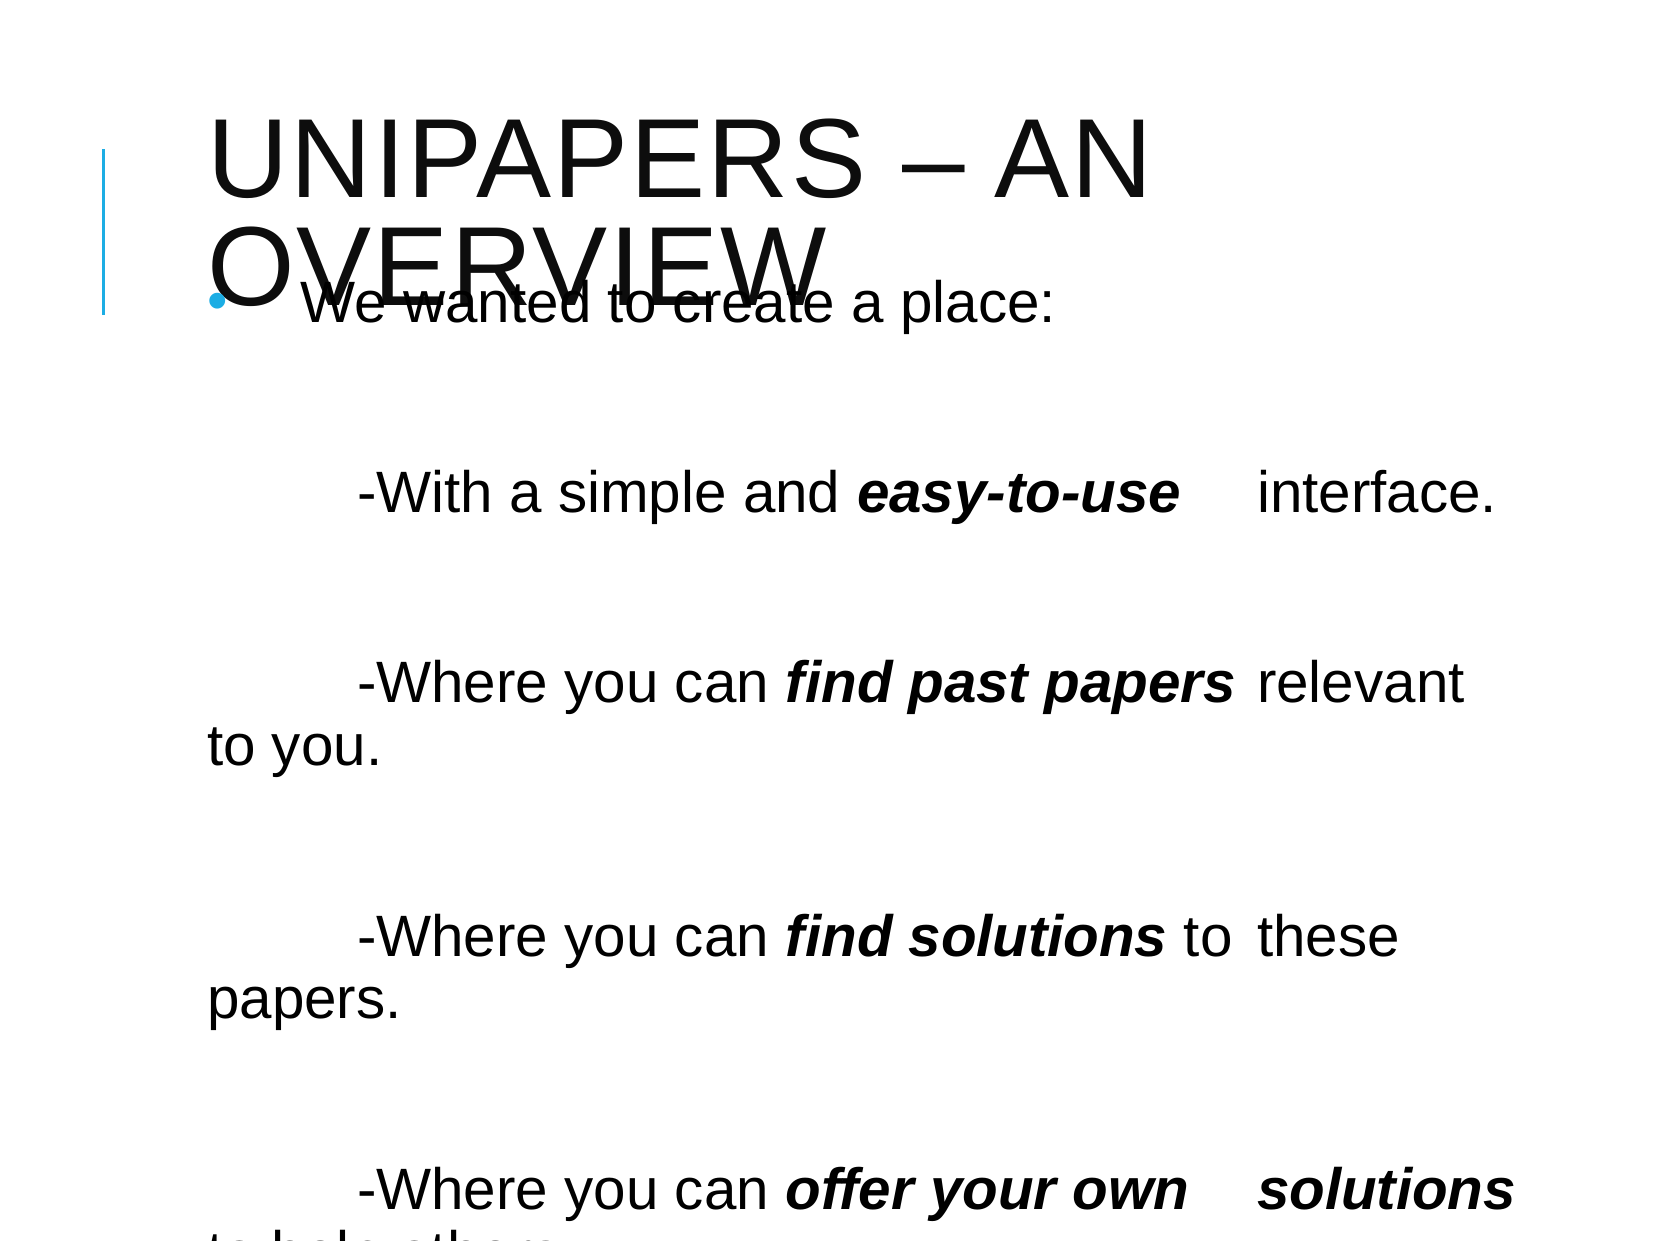

# Unipapers – An overview
We wanted to create a place:

	-With a simple and easy-to-use 	interface.

	-Where you can find past papers 	relevant to you.

	-Where you can find solutions to 	these papers.

	-Where you can offer your own 	solutions to help others.